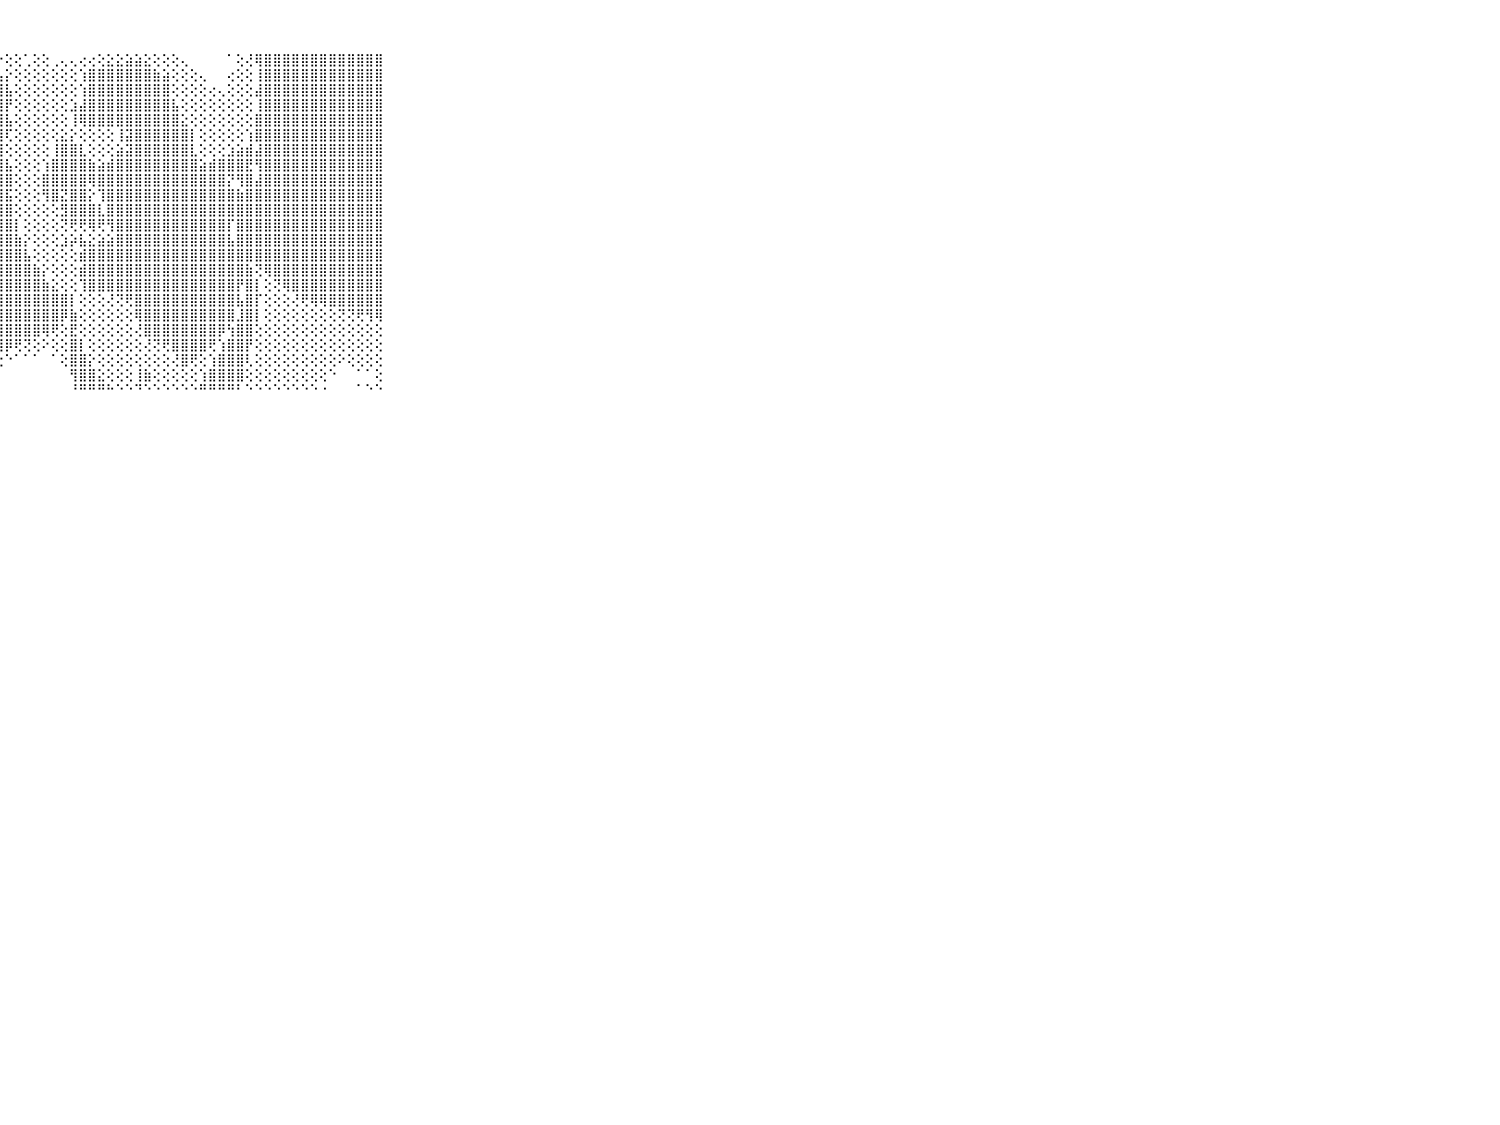

⠀⠀⠀⠀⠀⠀⠀⠀⠀⠀⠀⣿⣿⣿⣿⣿⣿⣿⣿⣿⣿⣿⣿⣿⣿⣿⣿⡕⢕⢕⢁⢕⢕⢀⢄⢄⢔⢔⢕⣕⣕⣵⣵⣕⢕⢕⢕⢄⠀⠀⠀⠀⠁⢕⢜⢿⣿⣿⣿⣿⣿⣿⣿⣿⣿⣿⣿⣿⣿⠀⠀⠀⠀⠀⠀⠀⠀⠀⠀⠀⠀
⠀⠀⠀⠀⠀⠀⠀⠀⠀⠀⠀⣿⣿⣿⣿⣿⣿⣿⣿⣿⣿⣿⣿⣿⣿⣿⣿⣧⡕⢕⢕⢕⢕⢕⢕⢕⢱⣿⣿⣿⣿⣿⣿⣿⣷⣵⢕⢕⢕⢄⠀⠀⢔⢕⢕⢸⣿⣿⣿⣿⣿⣿⣿⣿⣿⣿⣿⣿⣿⠀⠀⠀⠀⠀⠀⠀⠀⠀⠀⠀⠀
⠀⠀⠀⠀⠀⠀⠀⠀⠀⠀⠀⣿⣿⣿⣿⣿⣿⣿⣿⣿⣿⣿⣿⣿⣿⣿⣿⣿⣧⢕⢕⢕⢕⢕⢕⢕⢱⣿⣿⣿⣿⣿⣿⣿⣿⣿⢕⢕⢕⢕⢔⢄⢕⢕⢕⣼⣿⣿⣿⣿⣿⣿⣿⣿⣿⣿⣿⣿⣿⠀⠀⠀⠀⠀⠀⠀⠀⠀⠀⠀⠀
⠀⠀⠀⠀⠀⠀⠀⠀⠀⠀⠀⣿⣿⣿⣿⣿⣿⣿⣿⣿⣿⣿⣿⣿⣿⣿⣿⣿⡟⢕⢕⢕⢕⢕⢕⣱⣼⣿⣿⣿⣿⣿⣿⣿⣿⣿⣧⢕⢕⢕⢕⢕⢕⢕⢕⢸⣿⣿⣿⣿⣿⣿⣿⣿⣿⣿⣿⣿⣿⠀⠀⠀⠀⠀⠀⠀⠀⠀⠀⠀⠀
⠀⠀⠀⠀⠀⠀⠀⠀⠀⠀⠀⣿⣿⣿⣿⣿⣿⣿⣿⣿⣿⣿⣿⣿⣿⣿⣿⣿⣧⢕⢕⢕⢕⢕⢕⢸⢿⣿⣿⣿⣿⣿⣿⣿⣿⣿⣿⣕⢕⢕⢕⢕⢕⢕⢕⣿⣿⣿⣿⣿⣿⣿⣿⣿⣿⣿⣿⣿⣿⠀⠀⠀⠀⠀⠀⠀⠀⠀⠀⠀⠀
⠀⠀⠀⠀⠀⠀⠀⠀⠀⠀⠀⣿⣿⣿⣿⣿⣿⣿⣿⣿⣿⣿⣿⣿⣿⣿⣿⣿⢏⢕⢕⢕⢕⢕⣕⡕⢕⢕⢕⢕⢸⣽⣿⣿⣿⣿⣿⣿⡇⢕⢕⢕⢕⢕⢱⣿⣿⣿⣿⣿⣿⣿⣿⣿⣿⣿⣿⣿⣿⠀⠀⠀⠀⠀⠀⠀⠀⠀⠀⠀⠀
⠀⠀⠀⠀⠀⠀⠀⠀⠀⠀⠀⣿⣿⣿⣿⣿⣿⣿⣿⣿⣿⣿⣿⣿⣿⣿⣿⣿⢕⢕⢕⢕⢕⢸⣿⣿⣇⢕⢕⢕⣵⣽⣿⣿⣿⣿⣿⣿⣇⢕⢕⢕⣱⣵⣾⣼⣿⣿⣿⣿⣿⣿⣿⣿⣿⣿⣿⣿⣿⠀⠀⠀⠀⠀⠀⠀⠀⠀⠀⠀⠀
⠀⠀⠀⠀⠀⠀⠀⠀⠀⠀⠀⣿⣿⣿⣿⣿⣿⣿⣿⣿⣿⣿⣿⣿⣿⣿⣿⣿⣧⢕⢕⢕⢱⣿⣿⣿⣿⣷⣵⣾⣿⣿⣿⣿⣿⣿⣿⣿⣿⣵⣾⣿⣿⣿⣟⢻⣿⣿⣿⣿⣿⣿⣿⣿⣿⣿⣿⣿⣿⠀⠀⠀⠀⠀⠀⠀⠀⠀⠀⠀⠀
⠀⠀⠀⠀⠀⠀⠀⠀⠀⠀⠀⣿⣿⣿⣿⣿⣿⣿⣿⣿⣿⣿⣿⣿⣿⣿⣿⣿⣿⢕⢕⢕⣿⣿⣿⣿⣿⢿⣿⣿⣿⣿⣿⣿⣿⣿⣿⣿⣿⣿⣿⣿⡝⢻⣿⣼⣿⣿⣿⣿⣿⣿⣿⣿⣿⣿⣿⣿⣿⠀⠀⠀⠀⠀⠀⠀⠀⠀⠀⠀⠀
⠀⠀⠀⠀⠀⠀⠀⠀⠀⠀⠀⣿⣿⣿⣿⣿⣿⣿⣿⣿⣿⣿⣿⣿⣿⣿⣿⣿⣯⢕⢕⢕⢻⣿⣝⣿⣿⡕⢹⣿⣿⣿⣿⣿⣿⣿⣿⣿⣿⣿⣿⣿⣿⣷⣿⣿⣿⣿⣿⣿⣿⣿⣿⣿⣿⣿⣿⣿⣿⠀⠀⠀⠀⠀⠀⠀⠀⠀⠀⠀⠀
⠀⠀⠀⠀⠀⠀⠀⠀⠀⠀⠀⣿⣿⣿⣿⣿⣿⣿⣿⣿⣿⣿⣿⣿⣿⣿⣿⣿⣿⢕⢕⢕⢕⢕⣻⣿⣿⣿⣇⣿⣿⣿⣿⣿⣿⣿⣿⣿⣿⣿⣿⣿⣿⣿⣿⣿⣿⣿⣿⣿⣿⣿⣿⣿⣿⣿⣿⣿⣿⠀⠀⠀⠀⠀⠀⠀⠀⠀⠀⠀⠀
⠀⠀⠀⠀⠀⠀⠀⠀⠀⠀⠀⣿⣿⣿⣿⣿⣿⣿⣿⣿⣿⣿⣿⣿⣿⣿⣿⣿⣿⡇⢕⢕⢕⢕⢝⢟⢟⢿⢟⢻⣿⣿⣿⣿⣿⣿⣿⣿⣿⣿⣿⣿⡏⣿⣿⣿⣿⣿⣿⣿⣿⣿⣿⣿⣿⣿⣿⣿⣿⠀⠀⠀⠀⠀⠀⠀⠀⠀⠀⠀⠀
⠀⠀⠀⠀⠀⠀⠀⠀⠀⠀⠀⣿⣿⣿⣿⣿⣿⣿⣿⣿⣿⣿⣿⣿⣿⣿⣿⣿⣿⣷⡕⢕⢕⢕⣱⡵⣧⣕⣵⣵⣿⣿⣿⣿⣿⣿⣿⣿⣿⣿⣿⣿⣧⣿⣿⣿⣿⣿⣿⣿⣿⣿⣿⣿⣿⣿⣿⣿⣿⠀⠀⠀⠀⠀⠀⠀⠀⠀⠀⠀⠀
⠀⠀⠀⠀⠀⠀⠀⠀⠀⠀⠀⣿⣿⣿⣿⣿⣿⣿⣿⣿⣿⣿⣿⣿⣿⣿⣿⣿⣿⣿⣧⢕⢕⢕⢕⢕⣾⣿⣿⣿⣿⣿⣿⣿⣿⣿⣿⣿⣿⣿⣿⣿⣿⣿⣿⣿⣿⣿⣿⣿⣿⣿⣿⣿⣿⣿⣿⣿⣿⠀⠀⠀⠀⠀⠀⠀⠀⠀⠀⠀⠀
⠀⠀⠀⠀⠀⠀⠀⠀⠀⠀⠀⣿⣿⣿⣿⣿⣿⣿⣿⣿⣿⣿⣿⣿⣿⣿⣿⣿⣿⣿⣿⣷⡕⢕⢕⢕⣾⣿⣿⣿⣿⣿⣿⣿⣿⣿⣿⣿⣿⣿⣿⣿⣿⣿⣷⢝⢿⣿⣿⣿⣿⣿⣿⣿⣿⣿⣿⣿⣿⠀⠀⠀⠀⠀⠀⠀⠀⠀⠀⠀⠀
⠀⠀⠀⠀⠀⠀⠀⠀⠀⠀⠀⣿⣿⣿⣿⣿⣿⣿⣿⣿⣿⣿⣿⣿⣿⣿⣿⣿⣿⣿⣿⣿⣷⣕⢕⢕⢹⣿⣿⣿⣿⣿⣿⣿⣿⣿⣿⣿⣿⣿⣿⣿⣿⡟⣿⡇⢕⢝⢿⣿⣿⣿⣿⣿⣿⣿⣿⣿⣿⠀⠀⠀⠀⠀⠀⠀⠀⠀⠀⠀⠀
⠀⠀⠀⠀⠀⠀⠀⠀⠀⠀⠀⣿⣿⣿⣿⣿⣿⣿⣿⣿⣿⣿⣿⣿⣿⣿⣿⣿⣿⣿⣿⣿⣿⣿⣿⡇⢕⢕⢕⢜⢝⢟⣿⣿⣿⣿⣿⣿⣿⣿⣿⣿⣿⣧⣿⡏⢕⢕⢕⢜⢟⢿⢿⣿⣿⣿⣿⣿⣿⠀⠀⠀⠀⠀⠀⠀⠀⠀⠀⠀⠀
⠀⠀⠀⠀⠀⠀⠀⠀⠀⠀⠀⣿⣿⣿⣿⣿⣿⣿⣿⣿⣿⣿⣿⣿⣿⣿⣿⣿⣿⣿⣿⣿⣿⣿⡿⣷⢕⢕⢕⢕⢕⢕⢿⣿⣿⣿⣿⣿⣿⣿⣿⣿⣿⣸⣿⡇⢕⢕⢕⢕⢕⢕⢕⢕⢝⢝⢟⢻⢿⠀⠀⠀⠀⠀⠀⠀⠀⠀⠀⠀⠀
⠀⠀⠀⠀⠀⠀⠀⠀⠀⠀⠀⢿⣿⣿⣿⣿⣿⣿⣿⣿⣿⣿⣿⣿⣿⣿⣿⣿⣿⣿⣿⣿⢿⢟⢕⣟⢕⢕⢕⢕⢕⢕⢜⣿⣿⣿⣿⣿⣿⣿⣿⡿⢳⣿⣿⢕⢕⢕⢕⢕⢕⢕⢕⢕⢕⢕⢕⢕⢕⠀⠀⠀⠀⠀⠀⠀⠀⠀⠀⠀⠀
⠀⠀⠀⠀⠀⠀⠀⠀⠀⠀⠀⢸⣿⡏⢝⣿⣿⣿⣿⣿⣿⣿⣿⣿⣿⣿⣿⣿⡿⢟⢝⢕⠕⢕⢕⣿⡇⢕⢕⢕⢕⢕⢕⢜⢝⢟⣿⣿⣿⣿⢟⢱⣿⣿⡟⢕⢕⢕⢕⢕⢕⢕⢕⢕⢕⢕⢕⢕⢕⠀⠀⠀⠀⠀⠀⠀⠀⠀⠀⠀⠀
⠀⠀⠀⠀⠀⠀⠀⠀⠀⠀⠀⢸⣿⡗⢕⣿⣿⣿⣿⣿⣿⣿⣿⣿⣿⢿⢏⢕⠑⠁⠁⠁⠀⠁⢕⣿⣿⡕⢕⢕⢕⢕⢕⢕⢕⢕⢜⣿⢟⢕⢱⣿⣿⣿⢇⢕⢕⢕⢕⢕⢕⢕⢕⢕⠕⢕⢕⢕⢕⠀⠀⠀⠀⠀⠀⠀⠀⠀⠀⠀⠀
⠀⠀⠀⠀⠀⠀⠀⠀⠀⠀⠀⣿⣿⢧⢹⣿⣿⣿⣿⣿⣿⡿⢟⢝⢕⠕⠑⠀⠀⠀⠀⠀⠀⠀⠀⢻⣿⣿⣕⢕⢕⢕⢸⣷⢕⢕⢕⢕⢕⢱⣿⣿⣿⣿⢕⢕⢕⢕⢕⢕⢕⢕⢕⠑⠀⠀⠁⠁⢕⠀⠀⠀⠀⠀⠀⠀⠀⠀⠀⠀⠀
⠀⠀⠀⠀⠀⠀⠀⠀⠀⠀⠀⠛⠛⠑⠚⠛⠛⠛⠛⠛⠙⠑⠑⠑⠁⠀⠀⠀⠀⠀⠀⠀⠀⠀⠀⠘⠛⠛⠛⠓⠑⠑⠙⠑⠑⠑⠑⠑⠑⠛⠛⠛⠛⠃⠑⠑⠑⠑⠑⠑⠑⠑⠐⠀⠀⠀⠁⠑⠑⠀⠀⠀⠀⠀⠀⠀⠀⠀⠀⠀⠀